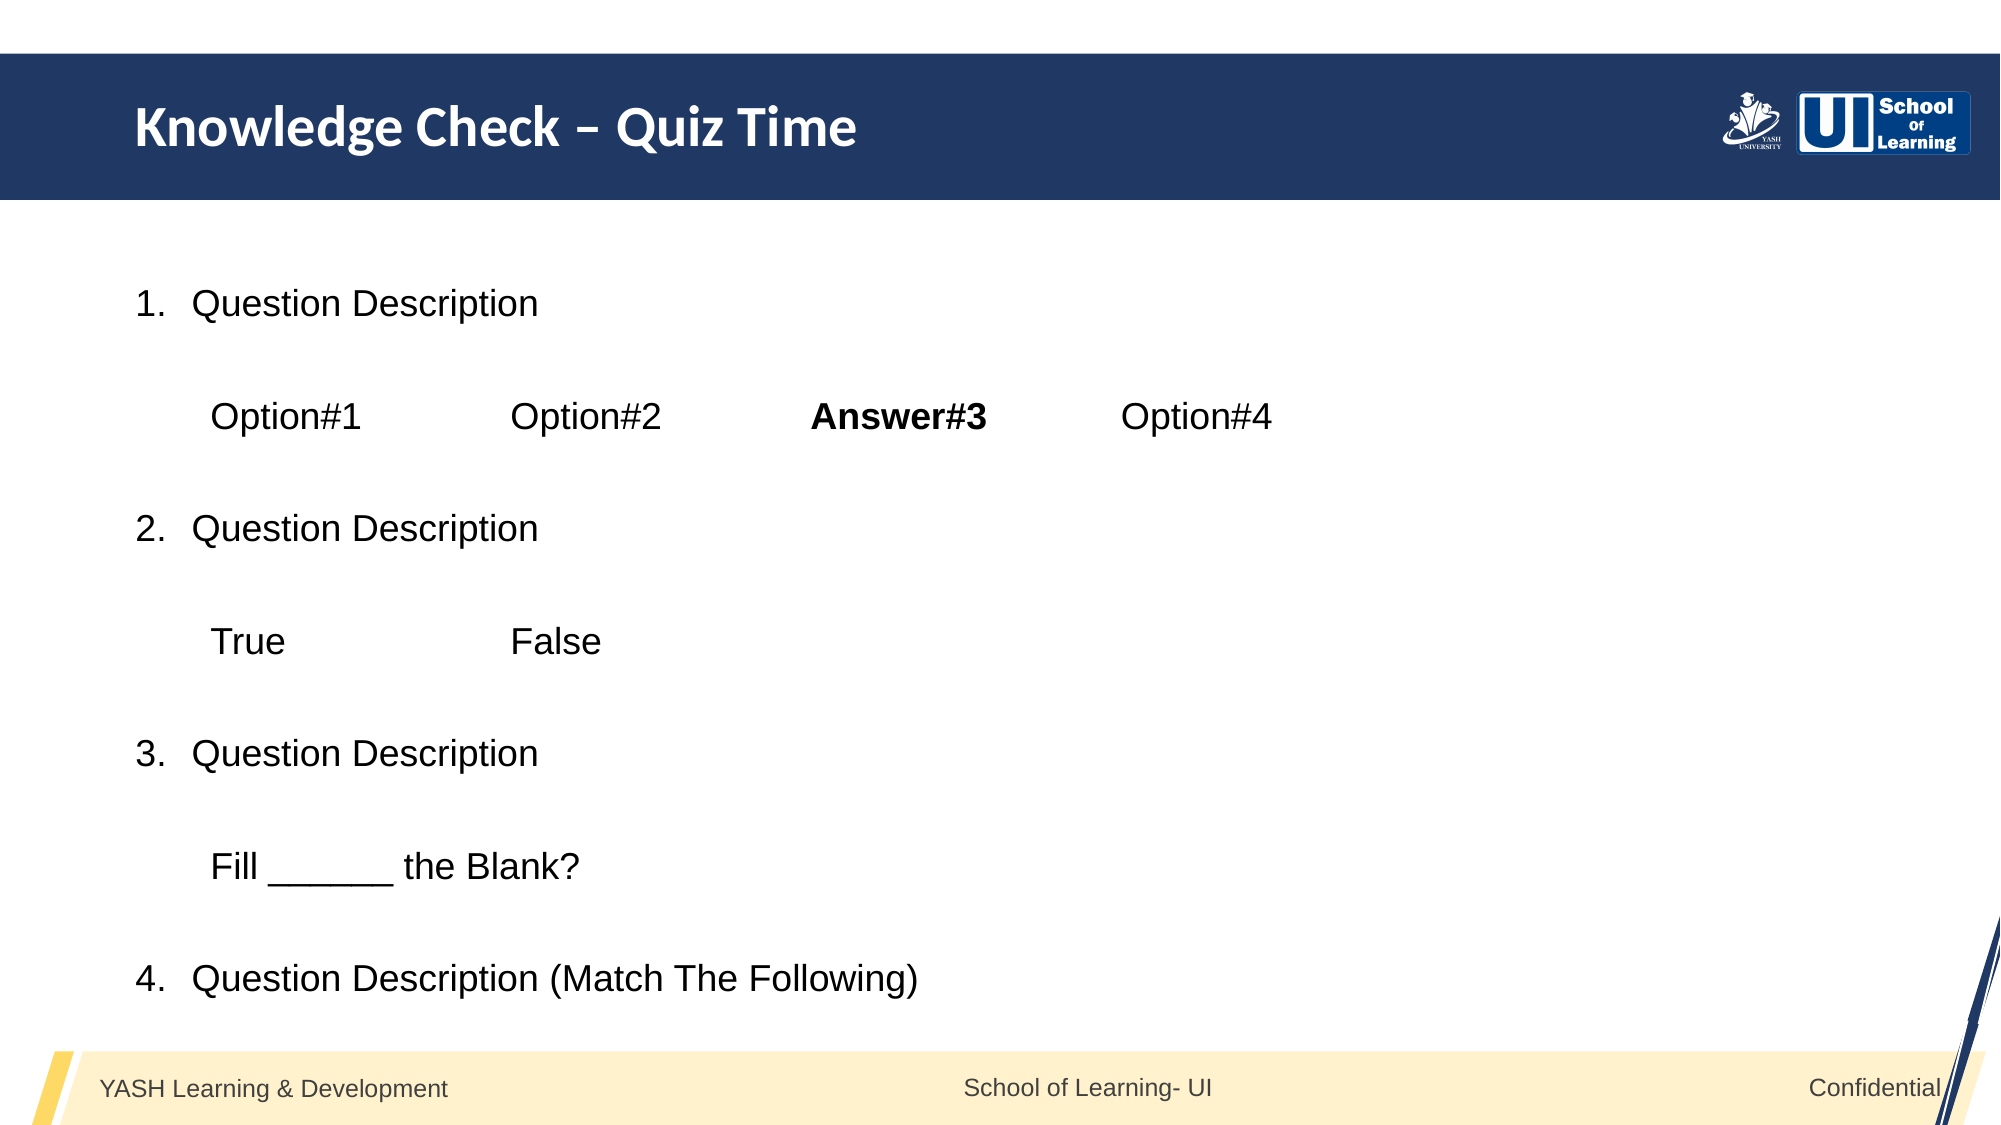

Knowledge Check – Quiz Time
Question Description
Option#1	Option#2	Answer#3	 Option#4
Question Description
True		False
Question Description
Fill ______ the Blank?
Question Description (Match The Following)